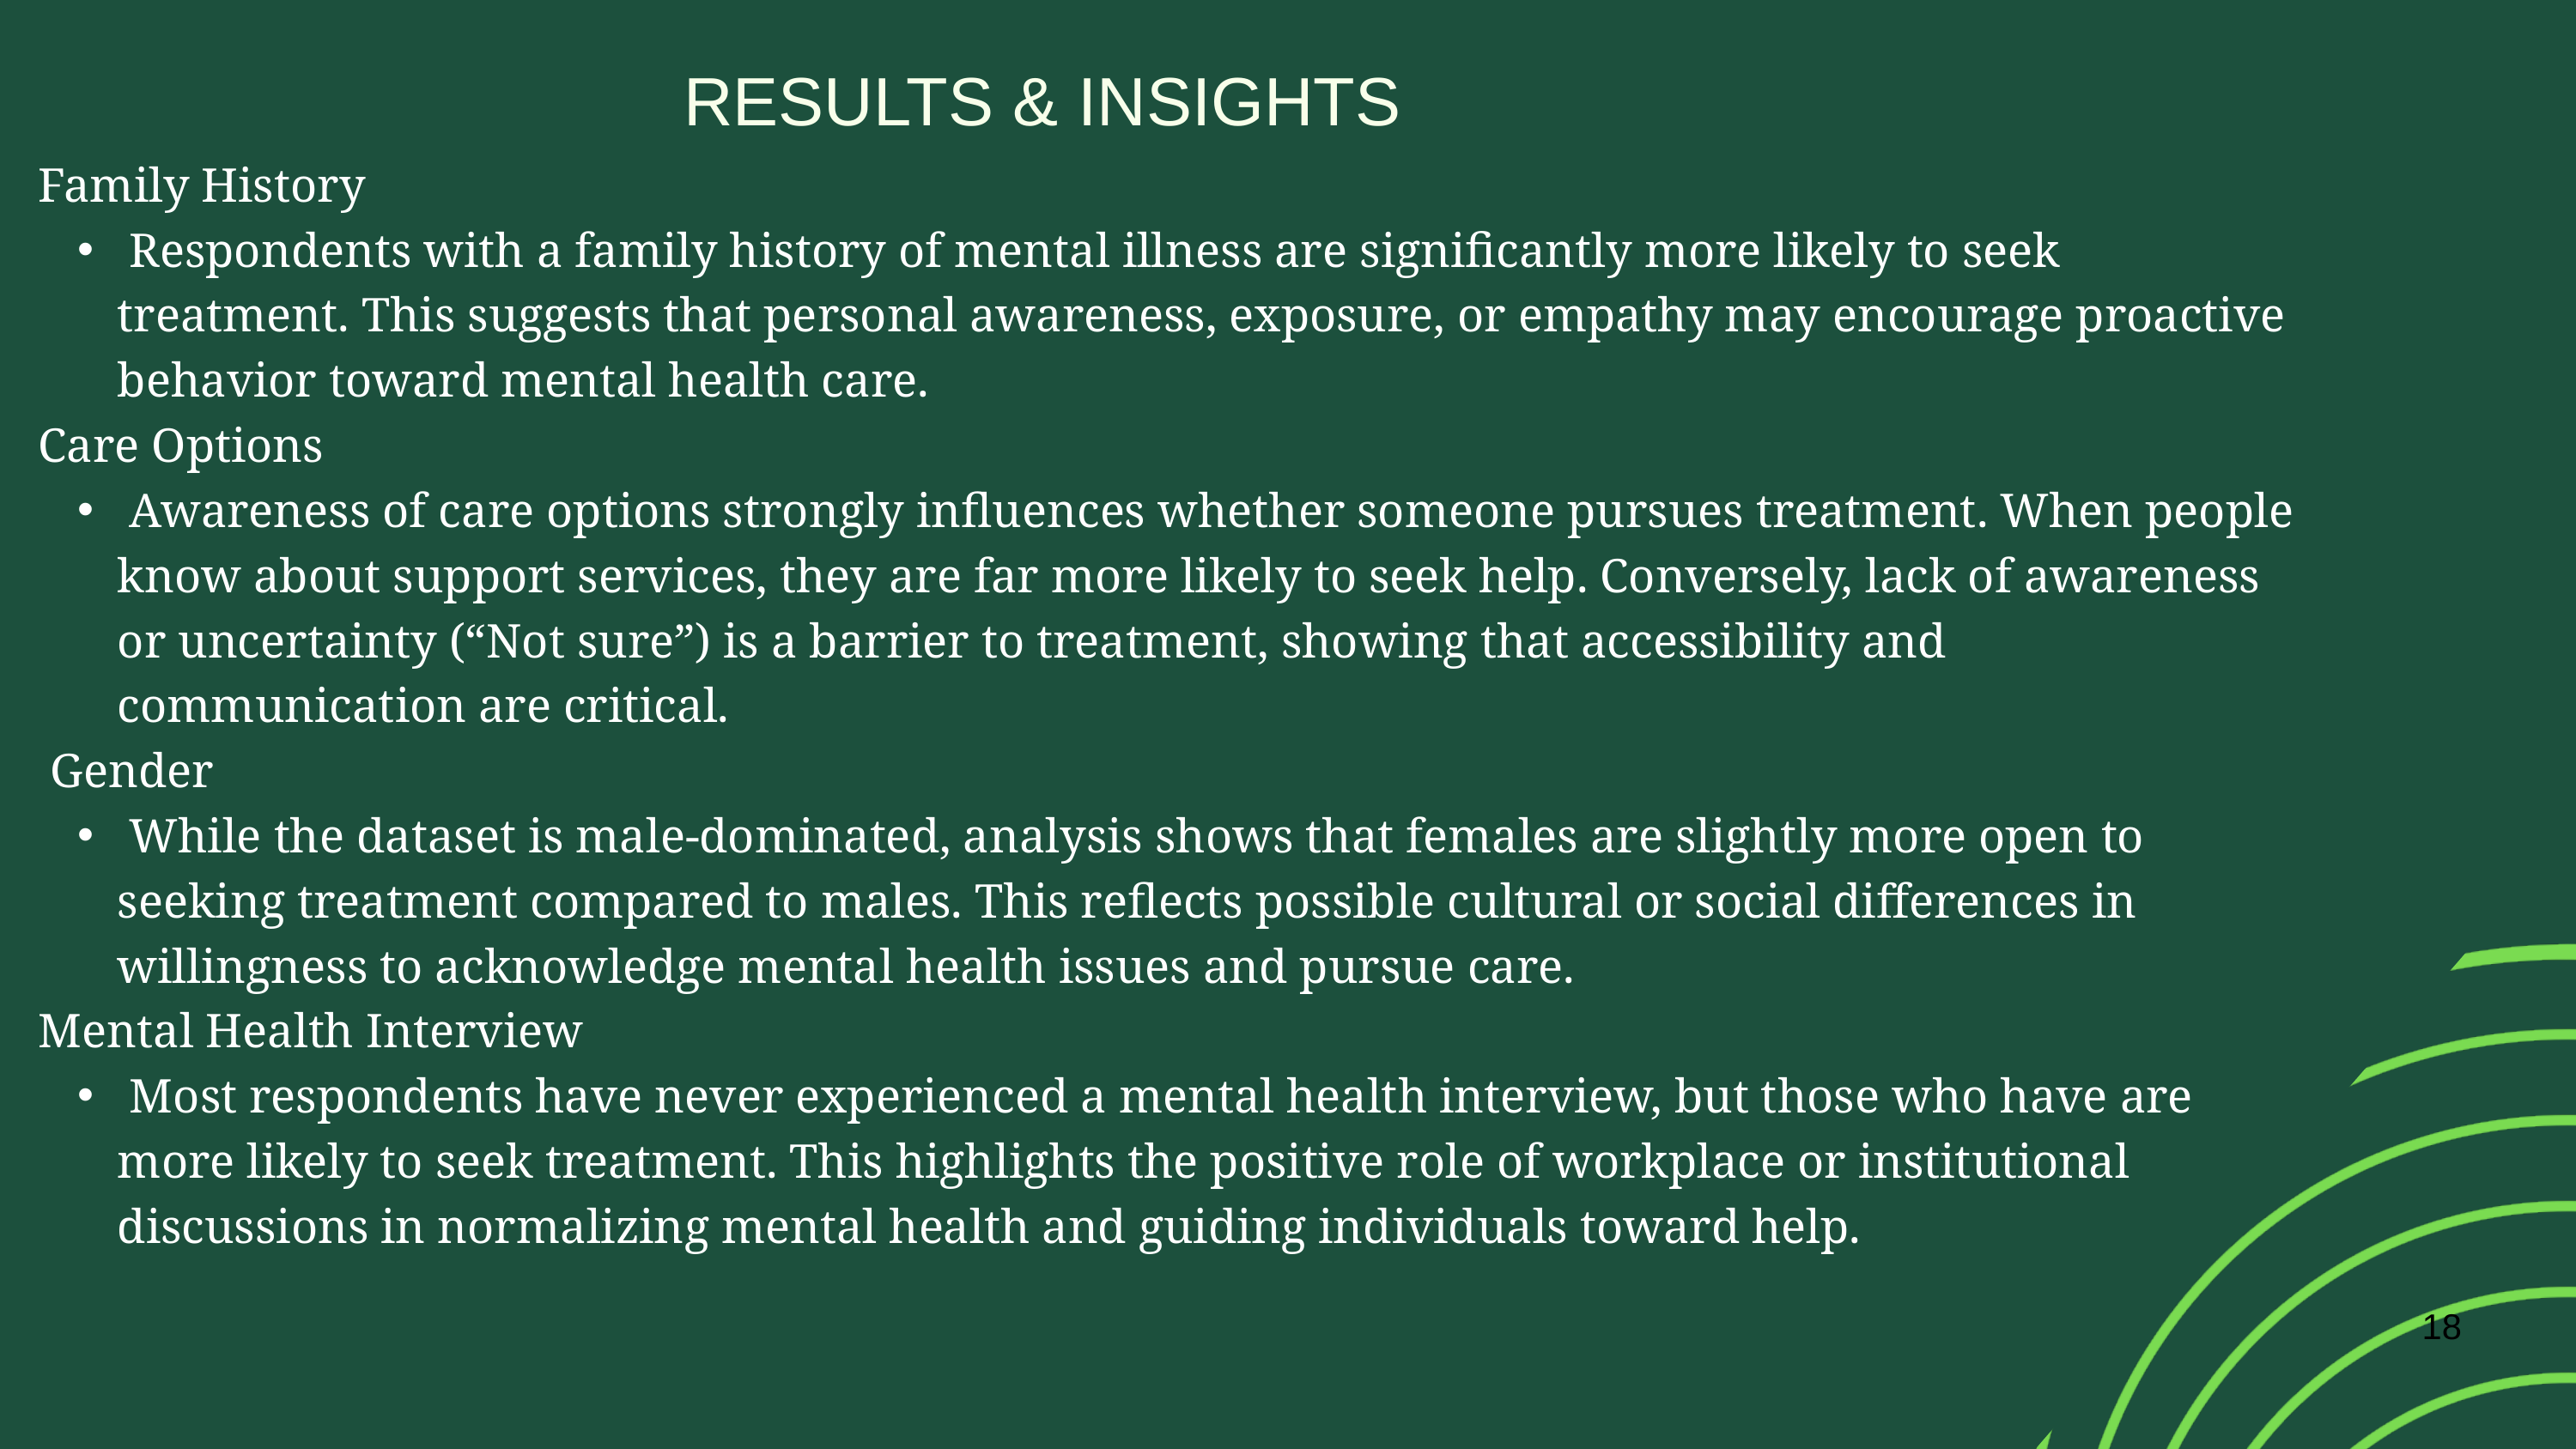

RESULTS & INSIGHTS
Family History
 Respondents with a family history of mental illness are significantly more likely to seek treatment. This suggests that personal awareness, exposure, or empathy may encourage proactive behavior toward mental health care.
Care Options
 Awareness of care options strongly influences whether someone pursues treatment. When people know about support services, they are far more likely to seek help. Conversely, lack of awareness or uncertainty (“Not sure”) is a barrier to treatment, showing that accessibility and communication are critical.
 Gender
 While the dataset is male-dominated, analysis shows that females are slightly more open to seeking treatment compared to males. This reflects possible cultural or social differences in willingness to acknowledge mental health issues and pursue care.
Mental Health Interview
 Most respondents have never experienced a mental health interview, but those who have are more likely to seek treatment. This highlights the positive role of workplace or institutional discussions in normalizing mental health and guiding individuals toward help.

18